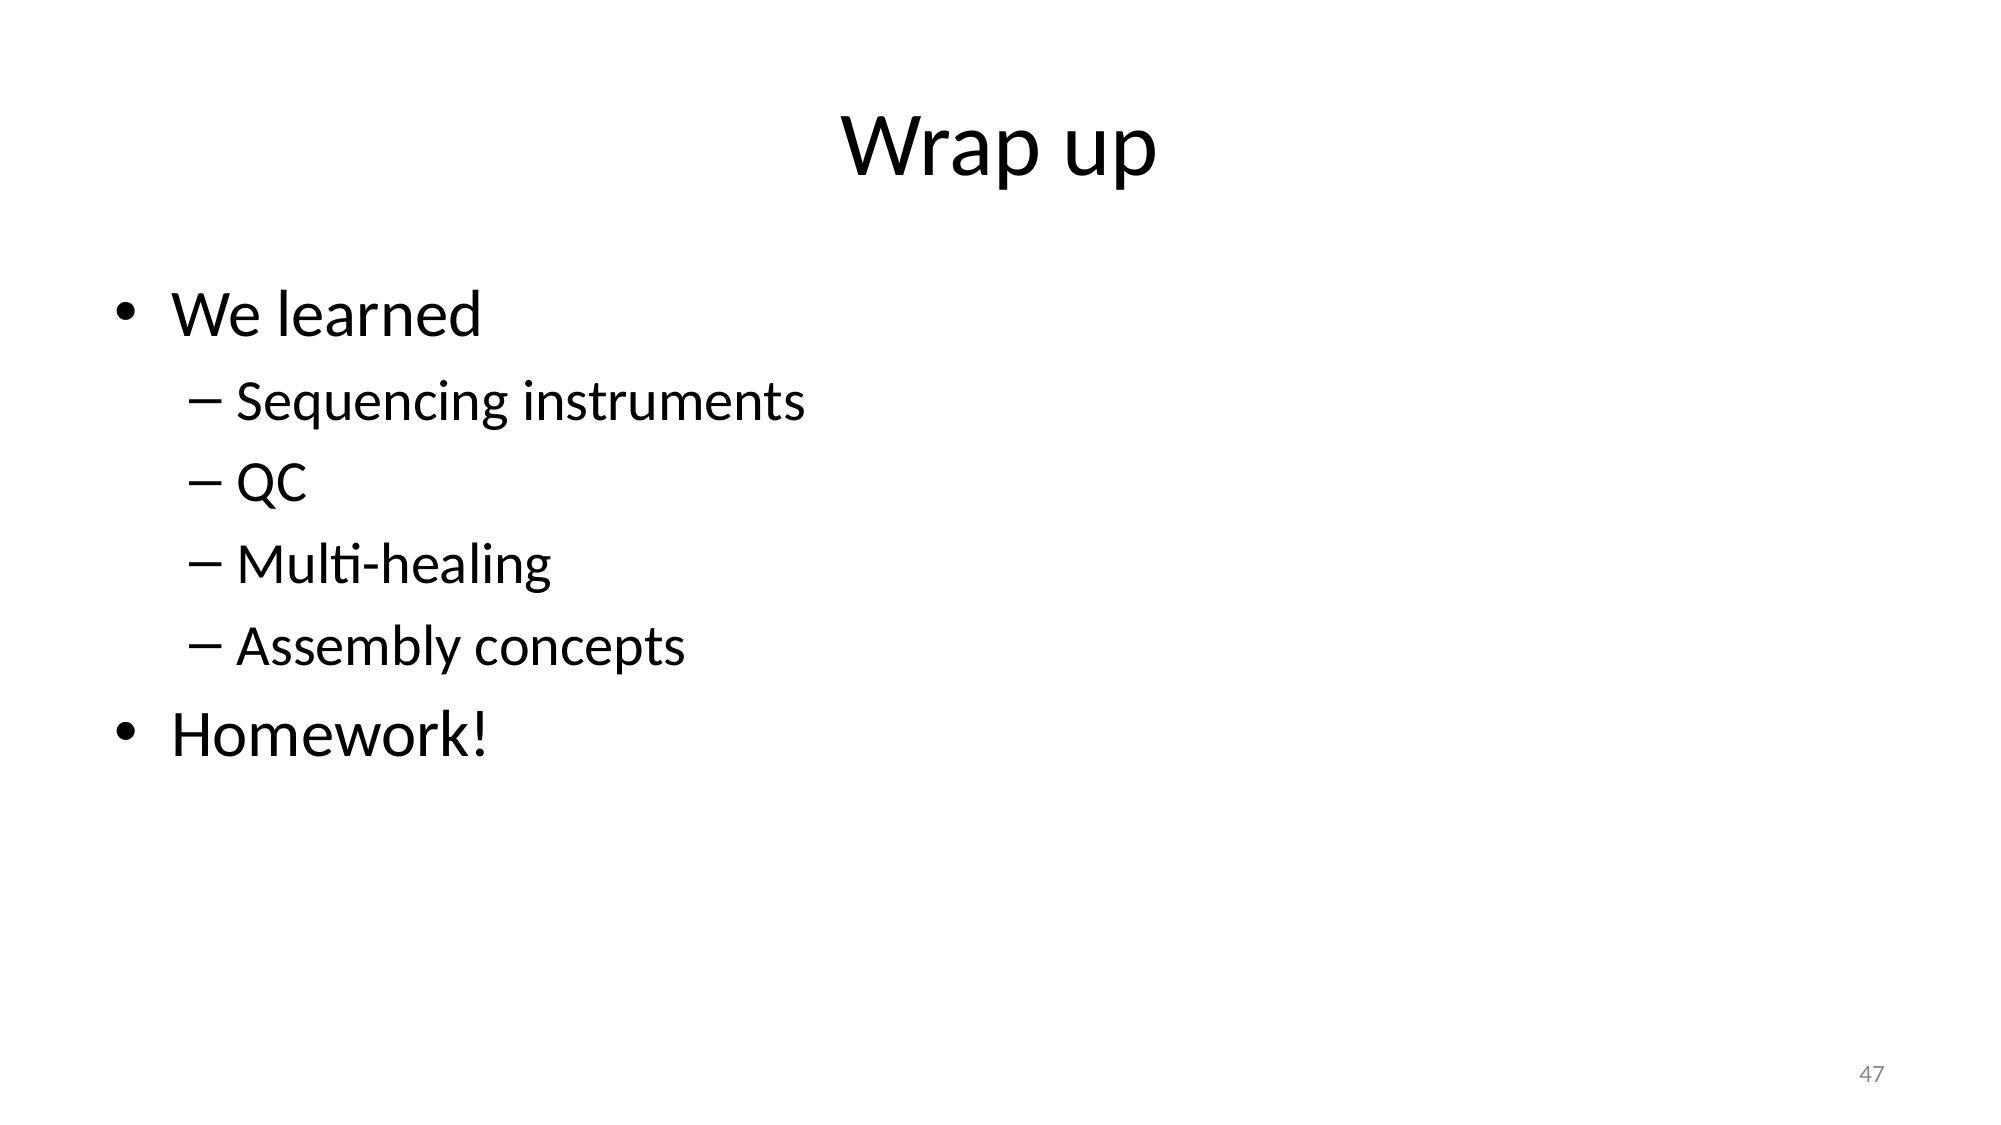

# Wrap up
We learned
Sequencing instruments
QC
Multi-healing
Assembly concepts
Homework!

47